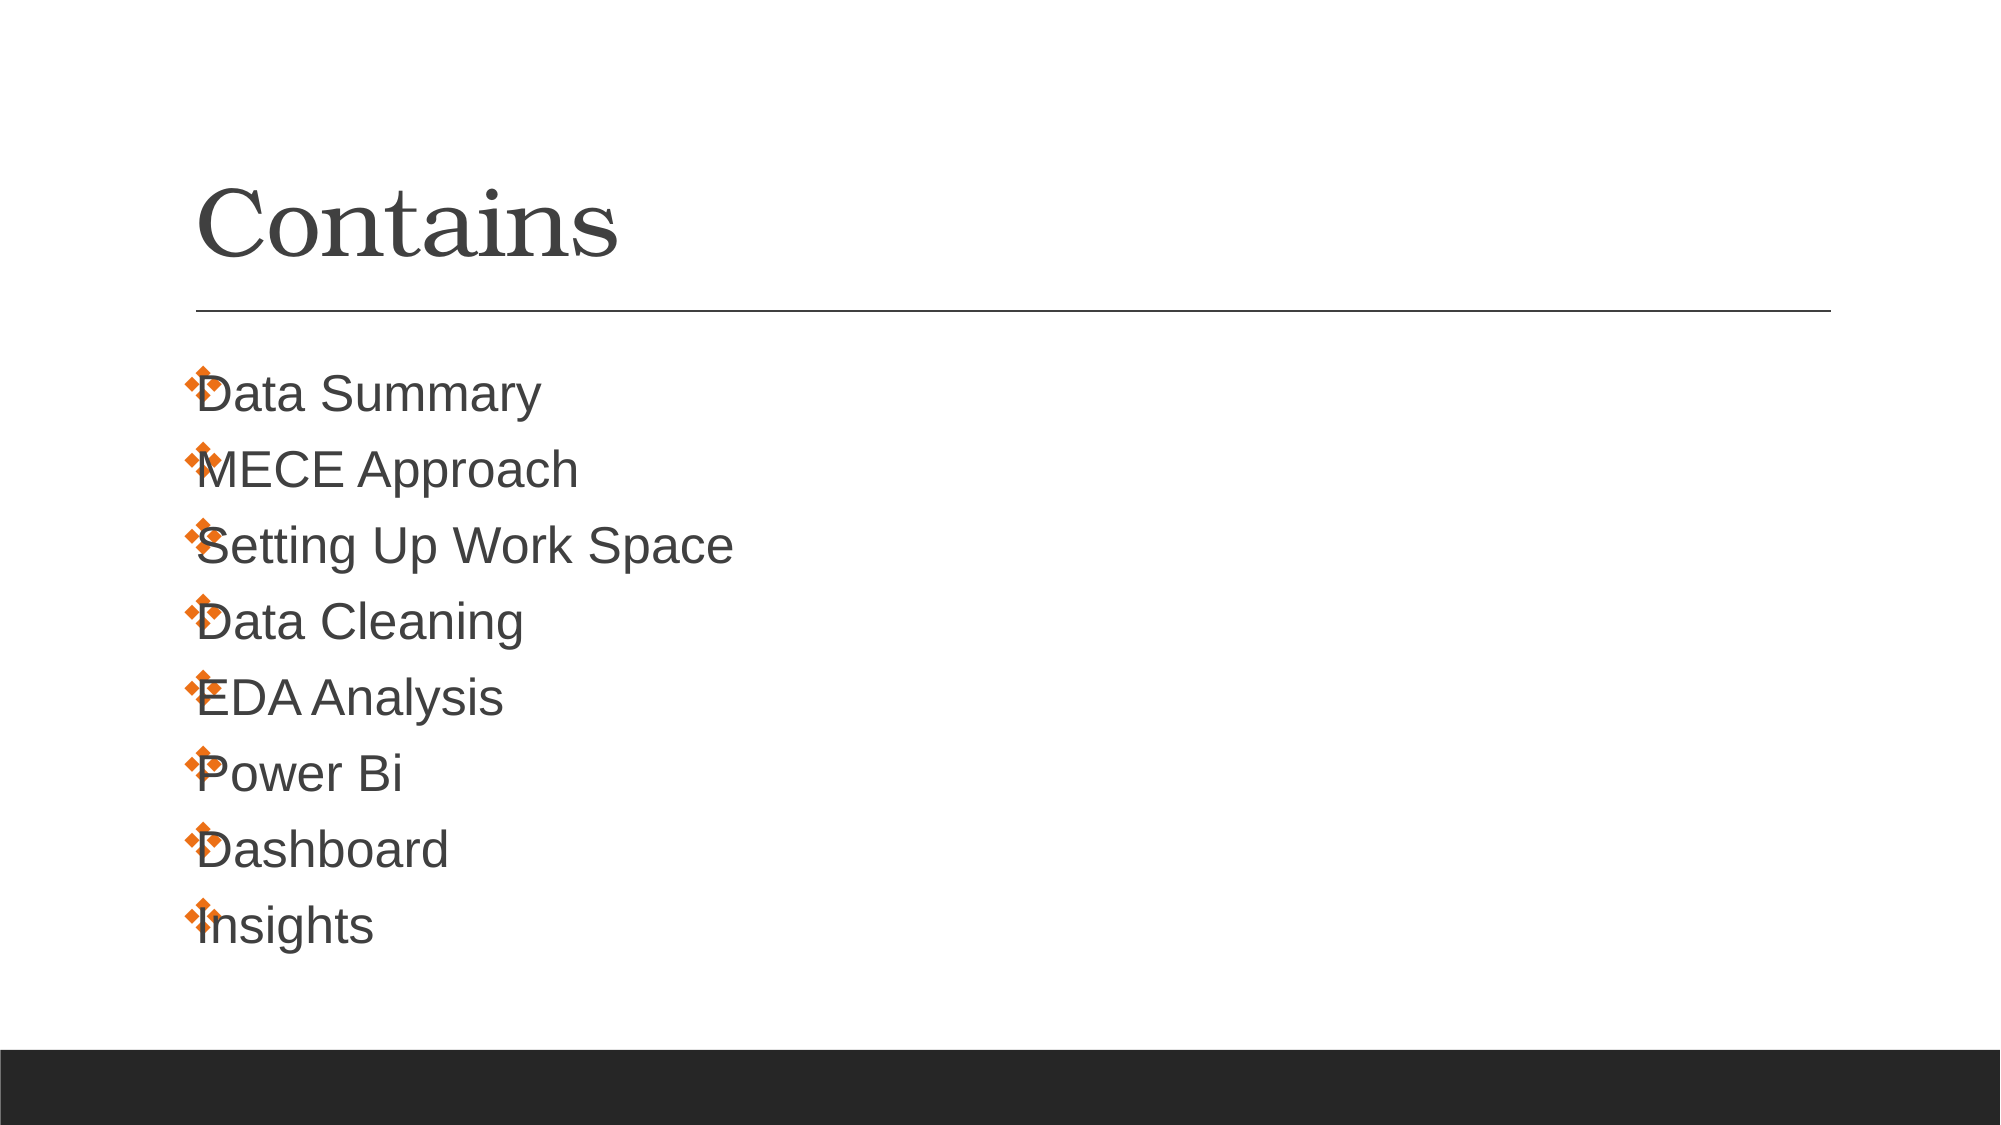

# Contains
Data Summary
MECE Approach
Setting Up Work Space
Data Cleaning
EDA Analysis
Power Bi
Dashboard
Insights